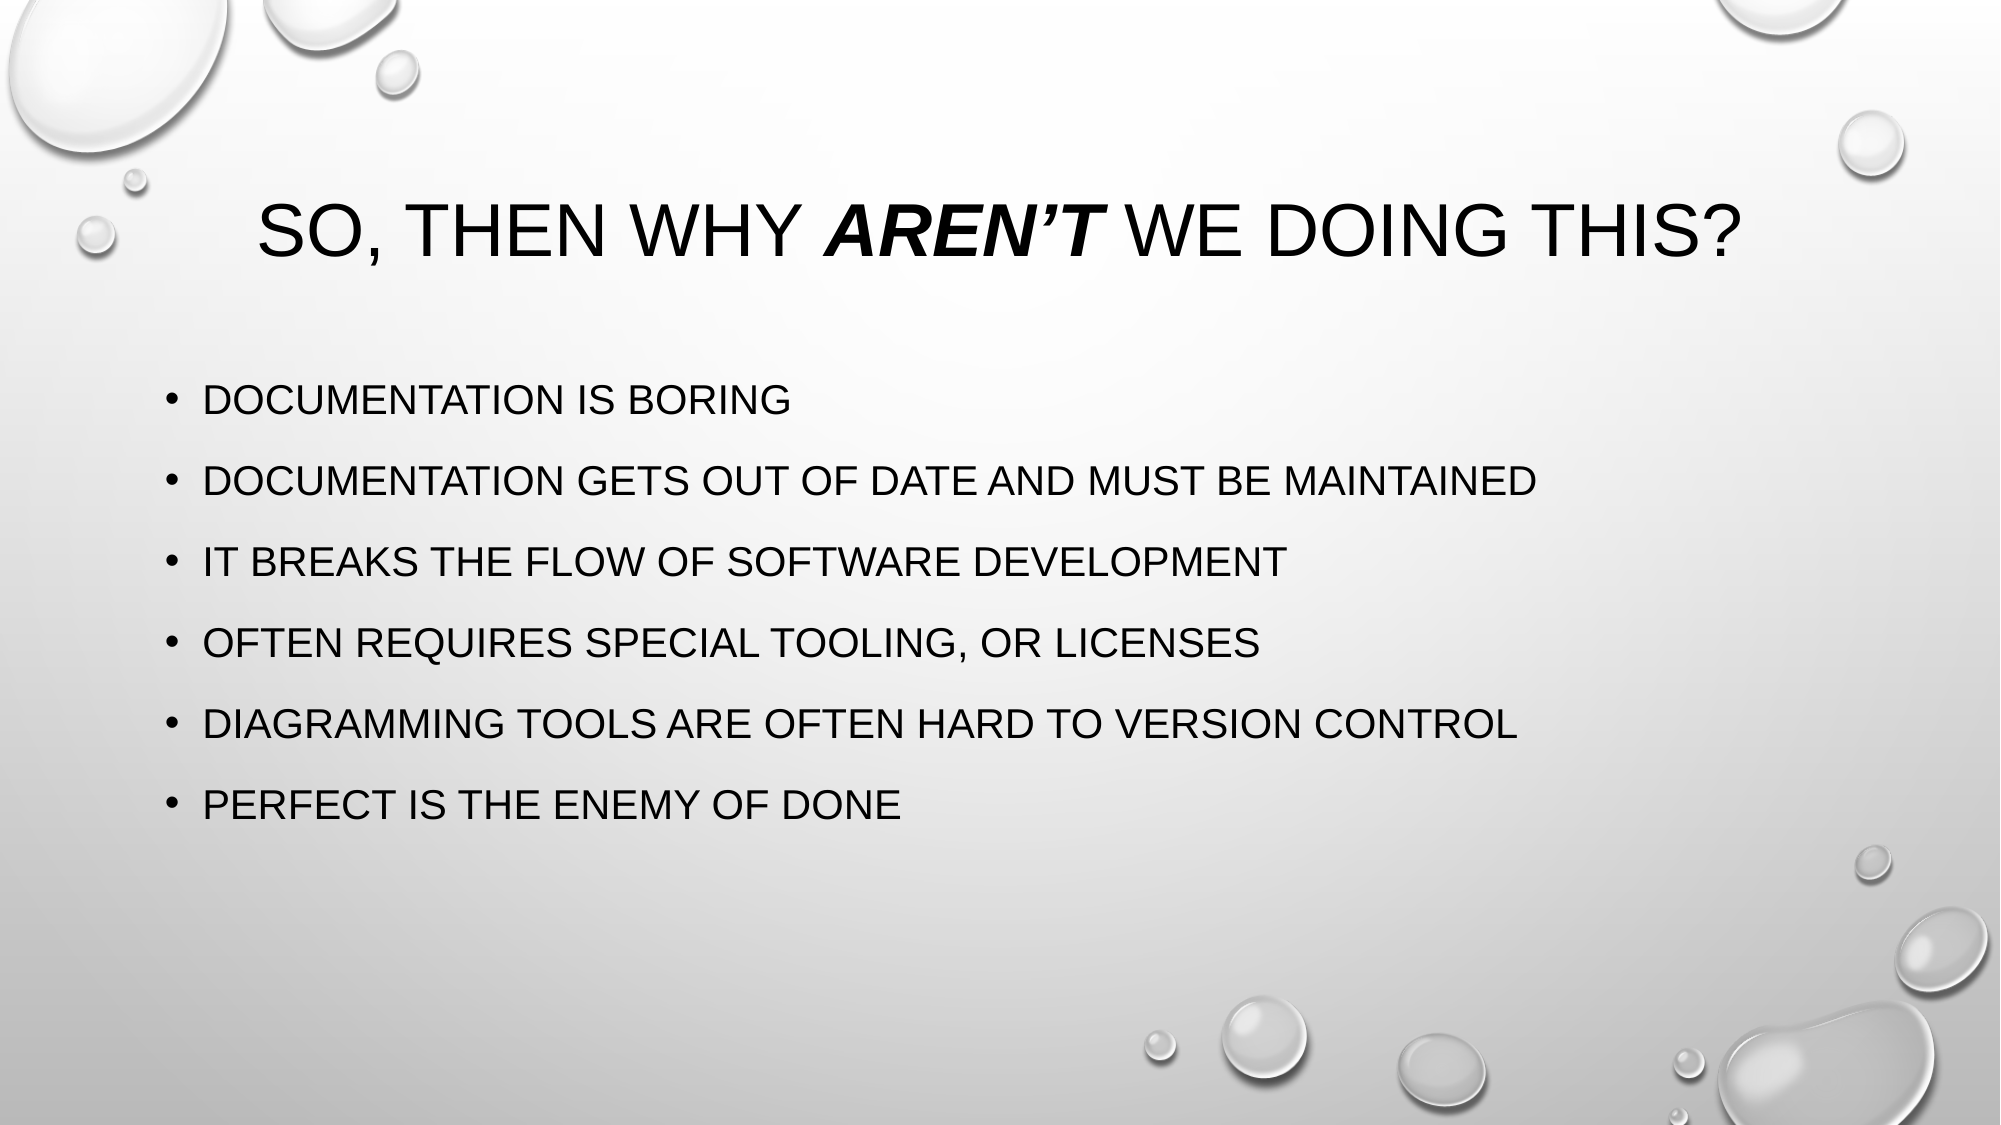

# So, then why aren’t we doing this?
Documentation is boring
Documentation gets out of date and must be maintained
It breaks the flow of software development
Often requires special tooling, or licenses
Diagramming tools are often hard to version control
Perfect is the enemy of done